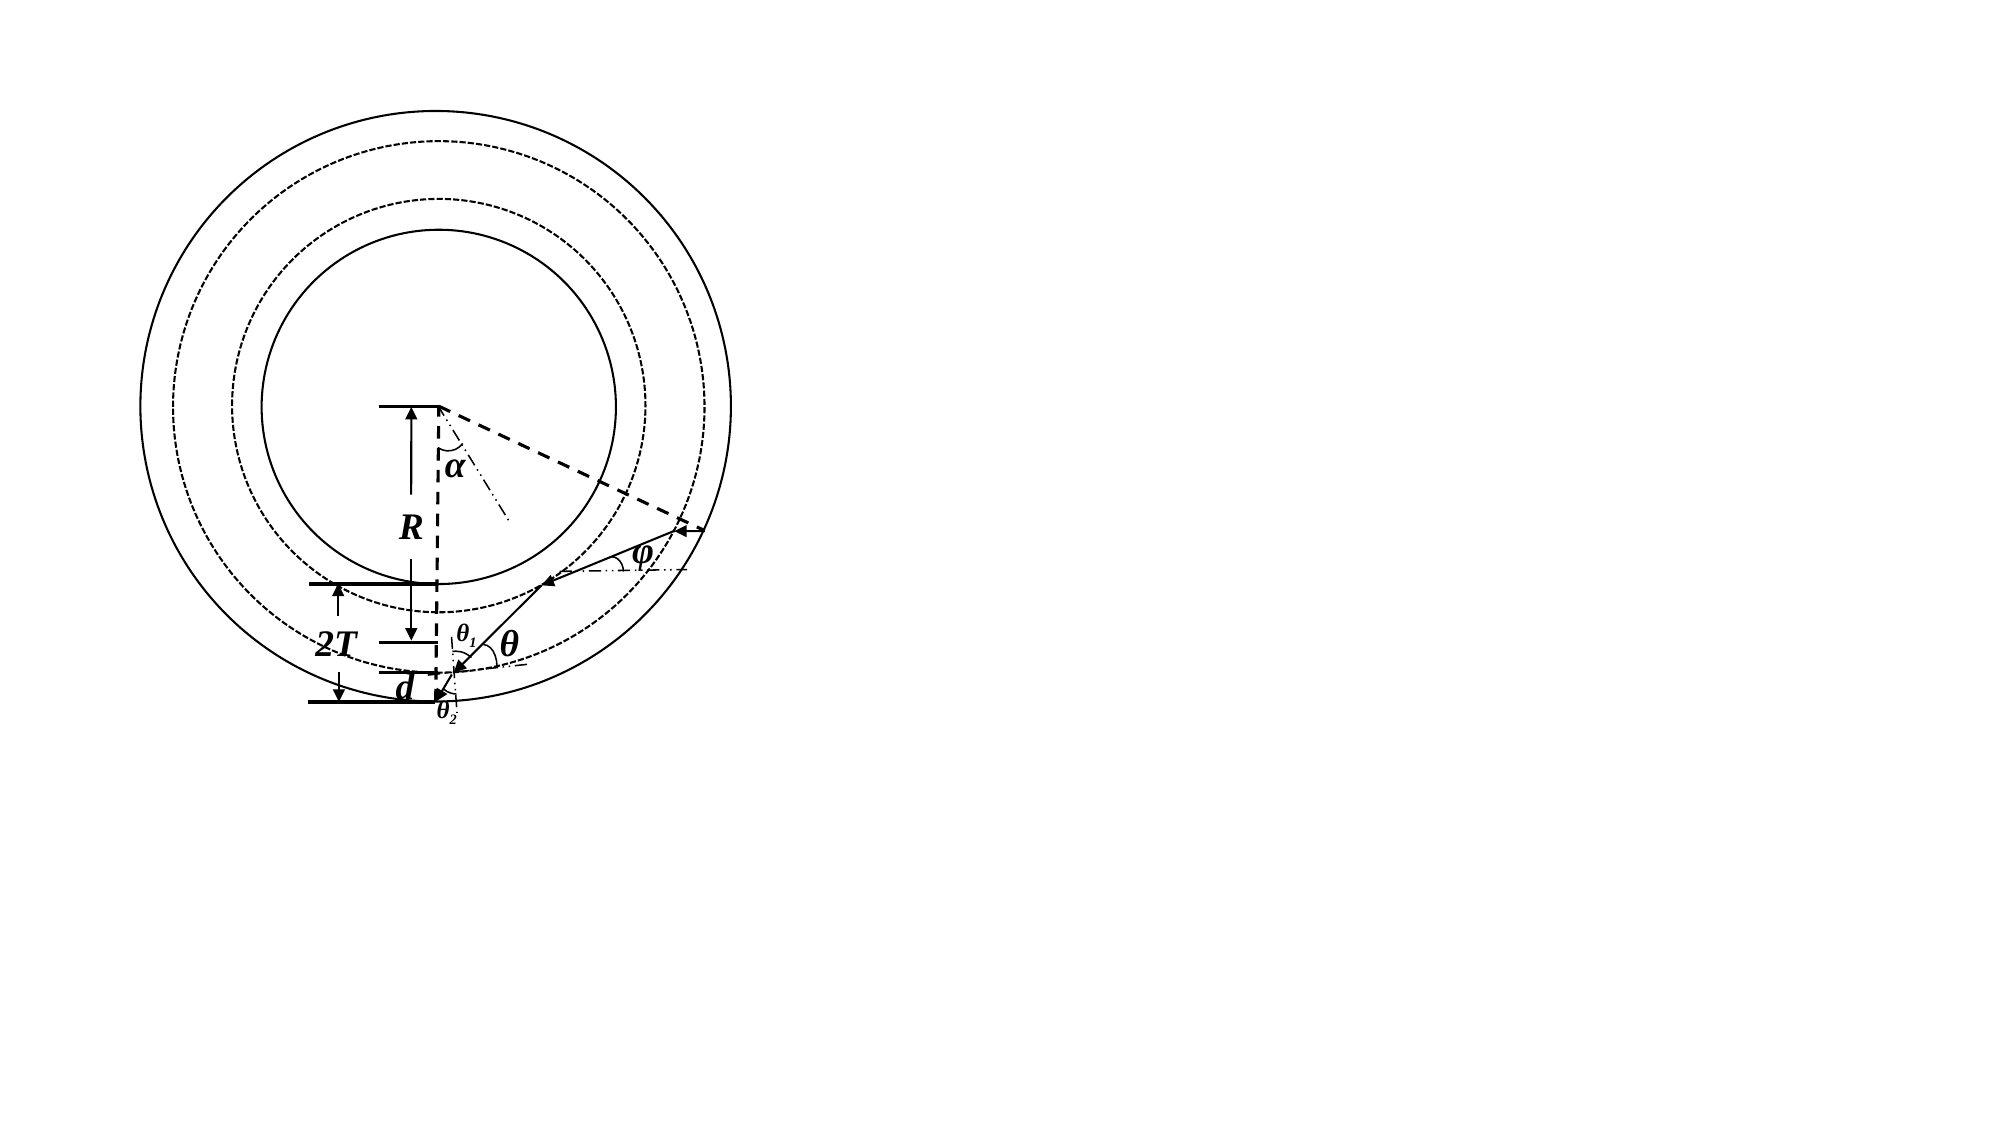

α
R
φ

θ1
2T
θ

d

θ2